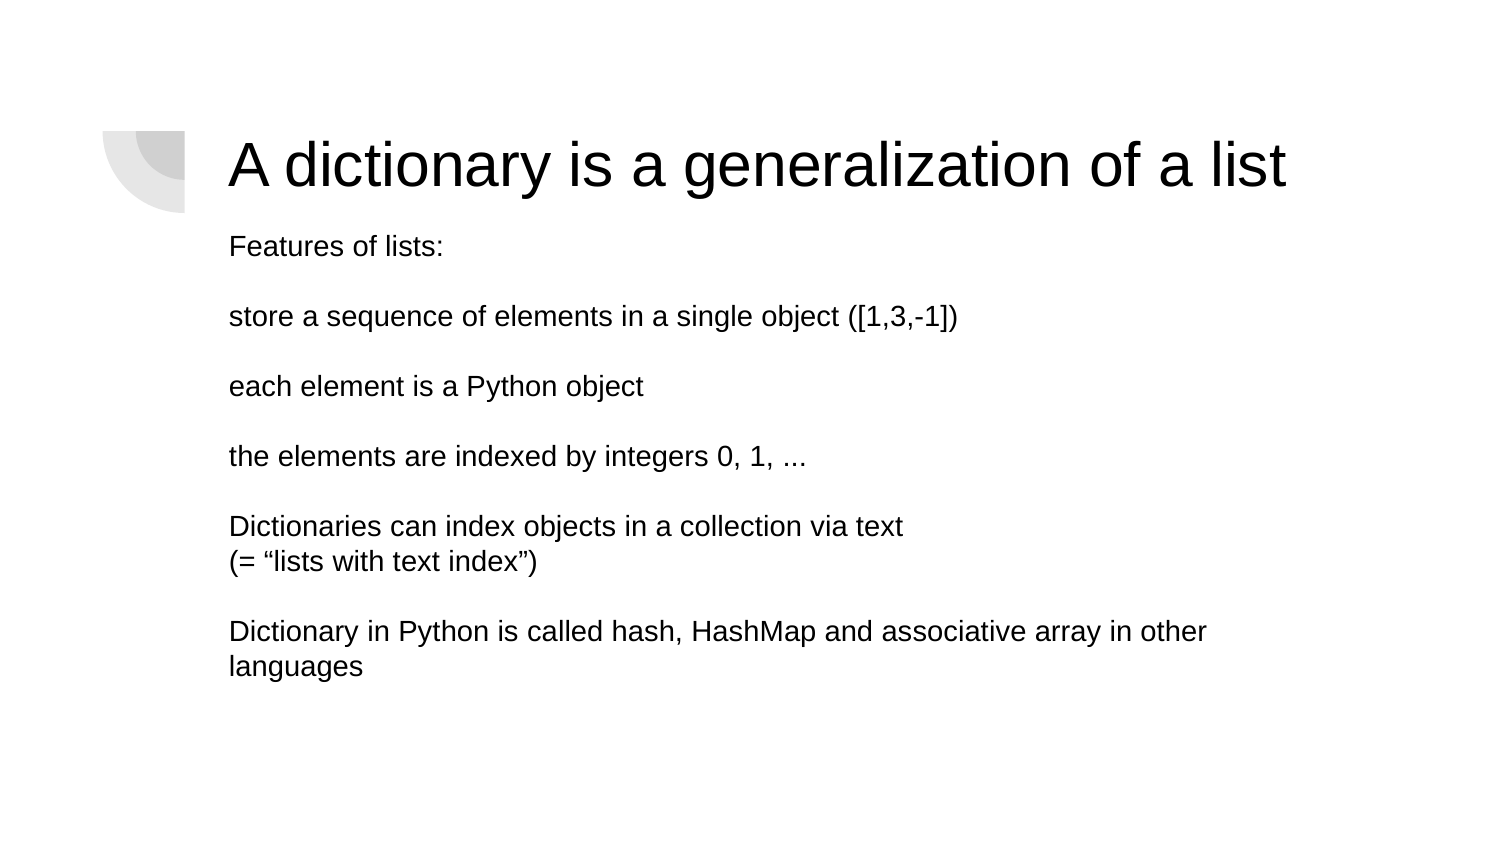

# A dictionary is a generalization of a list

Features of lists:

store a sequence of elements in a single object ([1,3,-1])

each element is a Python object

the elements are indexed by integers 0, 1, ...

Dictionaries can index objects in a collection via text
(= “lists with text index”)

Dictionary in Python is called hash, HashMap and associative array in other languages